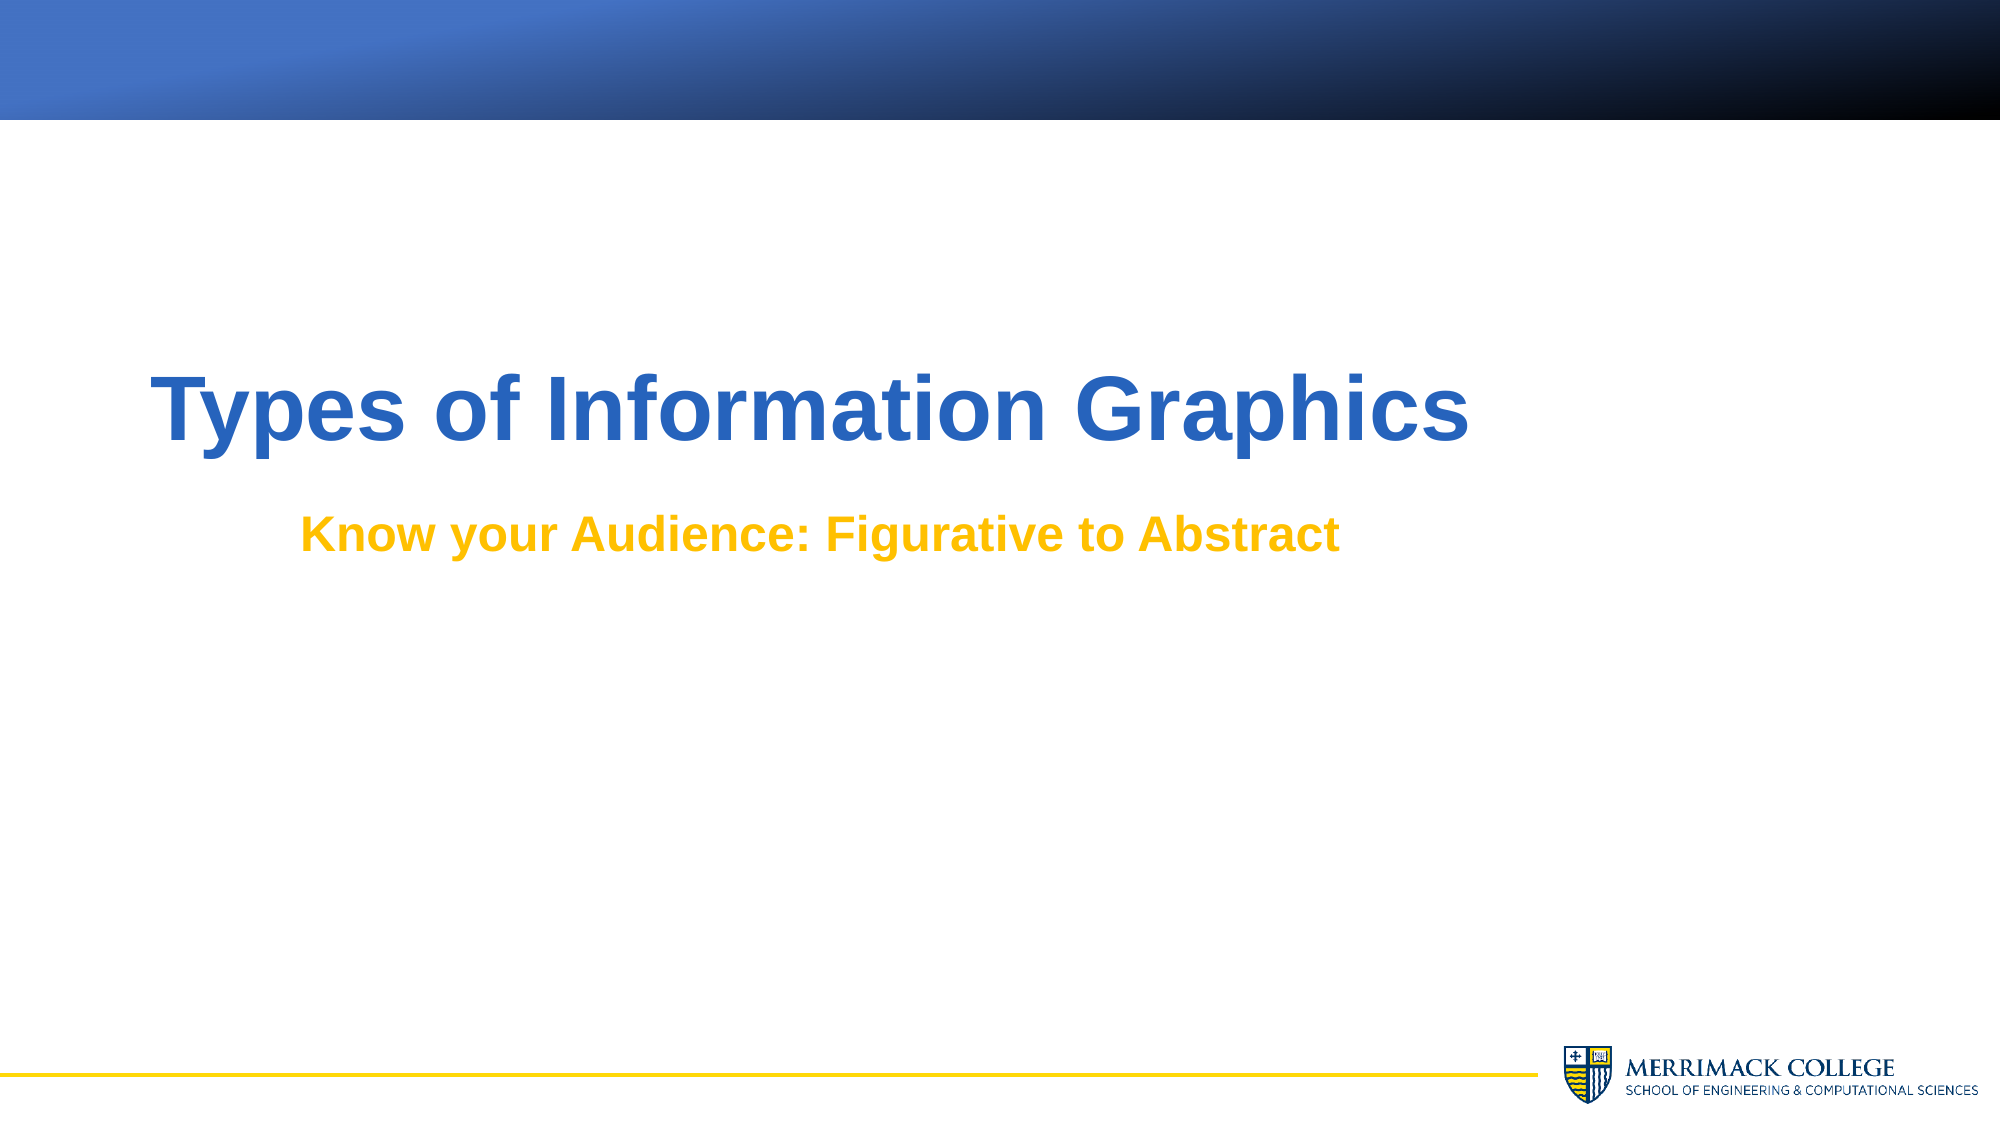

Types of Information Graphics
Know your Audience: Figurative to Abstract